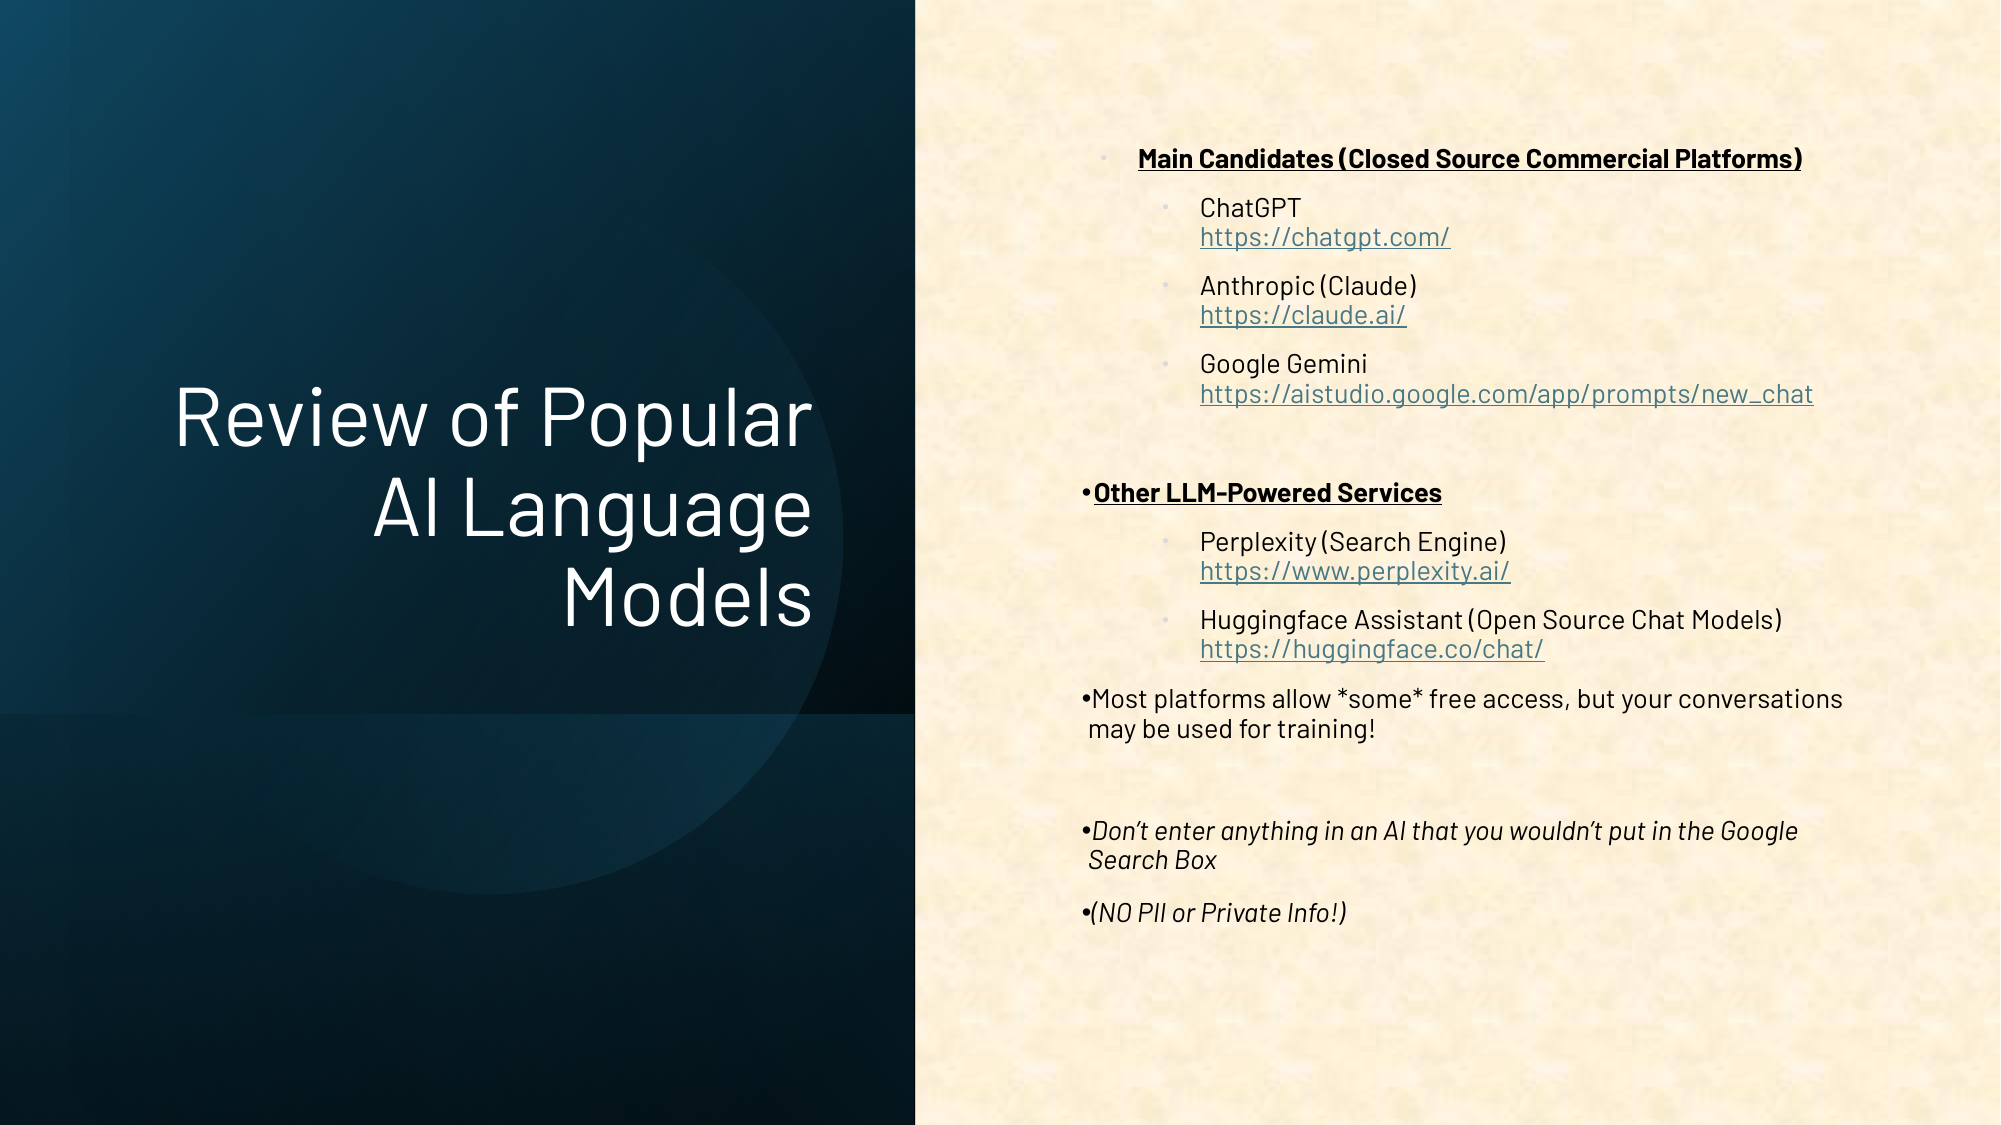

Review of Popular AI Language Models

Main Candidates (Closed Source Commercial Platforms)
ChatGPT				https://chatgpt.com/
Anthropic (Claude)		https://claude.ai/
Google Gemini			https://aistudio.google.com/app/prompts/new_chat

Other LLM-Powered Services
Perplexity (Search Engine)  	https://www.perplexity.ai/
Huggingface Assistant (Open Source Chat Models) 	https://huggingface.co/chat/
Most platforms allow *some* free access, but your conversations may be used for training!

Don’t enter anything in an AI that you wouldn’t put in the Google Search Box
(NO PII or Private Info!)